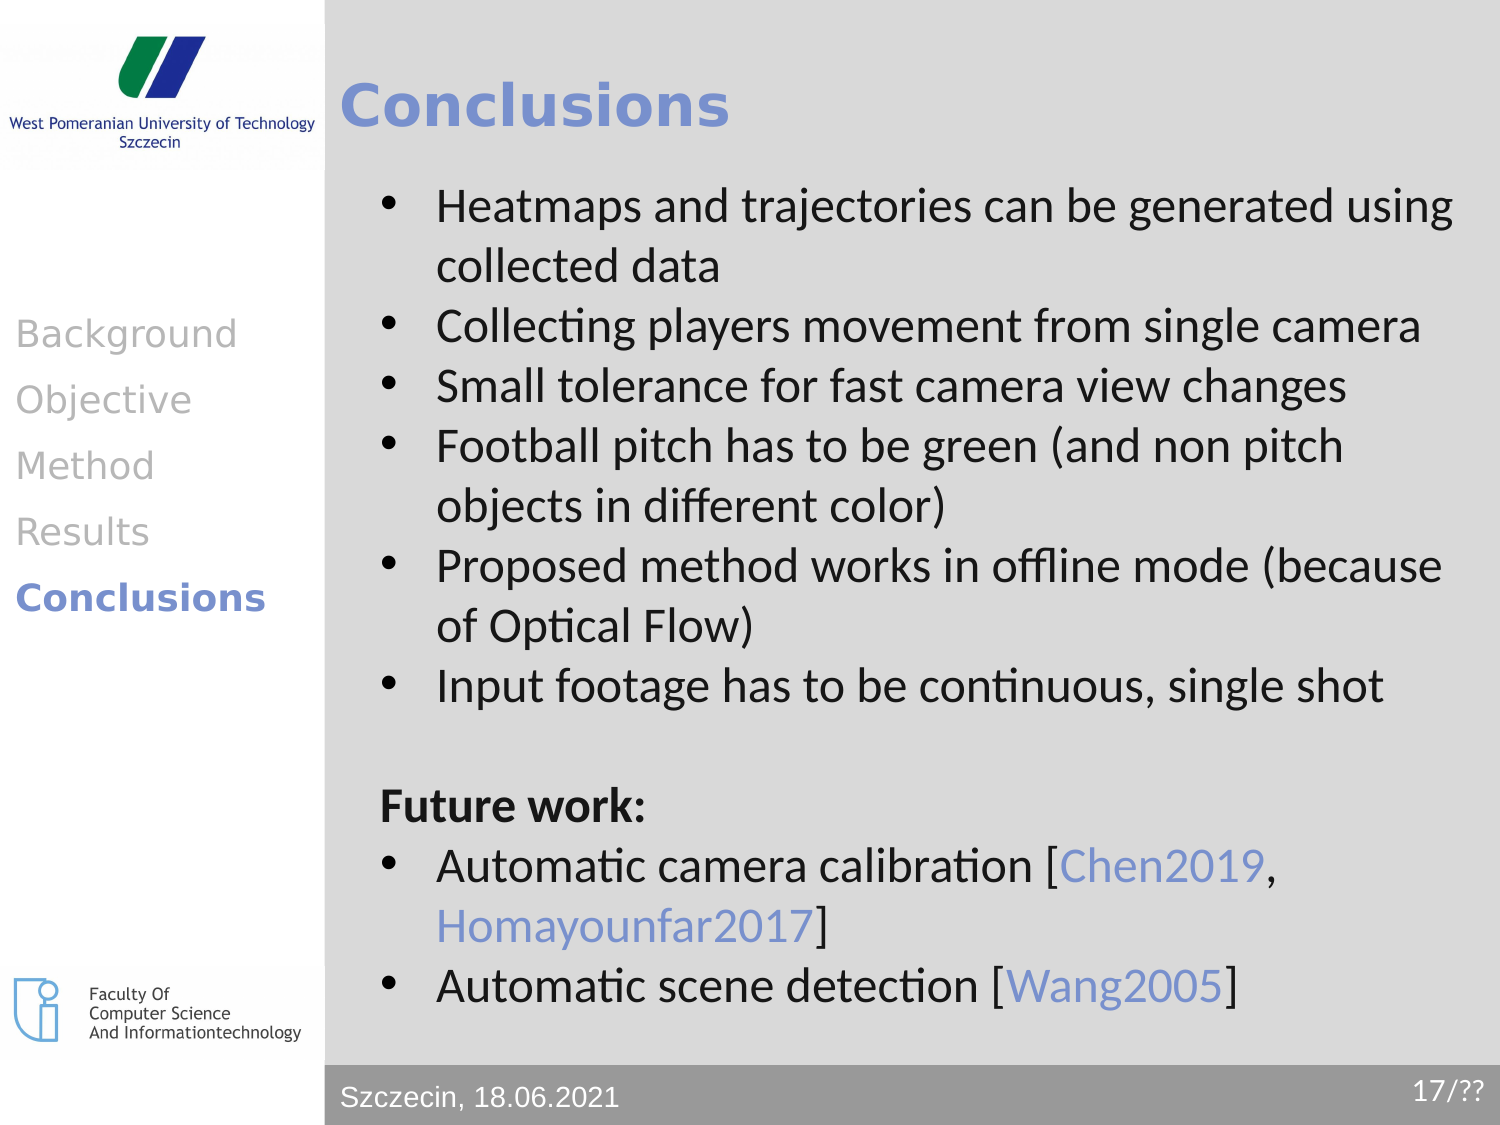

# Conclusions
Heatmaps and trajectories can be generated using collected data
Collecting players movement from single camera
Small tolerance for fast camera view changes
Football pitch has to be green (and non pitch objects in different color)
Proposed method works in offline mode (because of Optical Flow)
Input footage has to be continuous, single shot

Future work:
Automatic camera calibration [Chen2019, Homayounfar2017]
Automatic scene detection [Wang2005]

Background
Objective
Method
Results
Conclusions
17/??